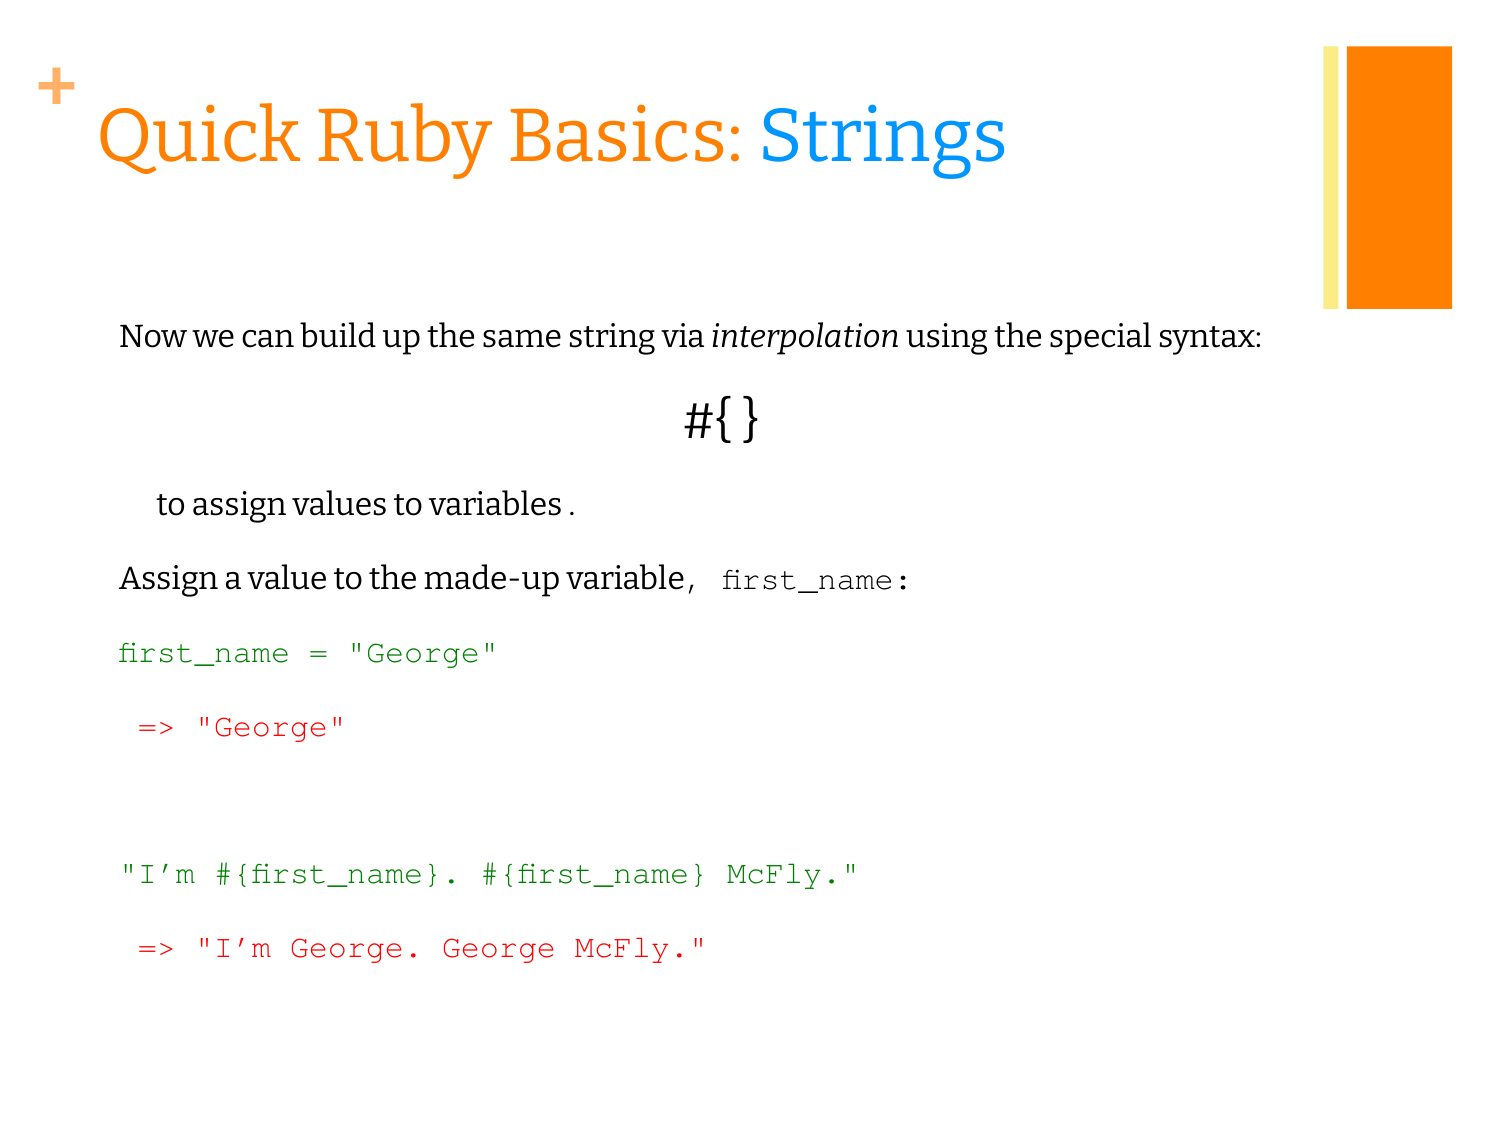

# Quick Ruby Basics: Strings
Now we can build up the same string via interpolation using the special syntax:
#{ }
      to assign values to variables .
Assign a value to the made-up variable, first_name:
first_name = "George"
 => "George"

"I’m #{first_name}. #{first_name} McFly."
 => "I’m George. George McFly."